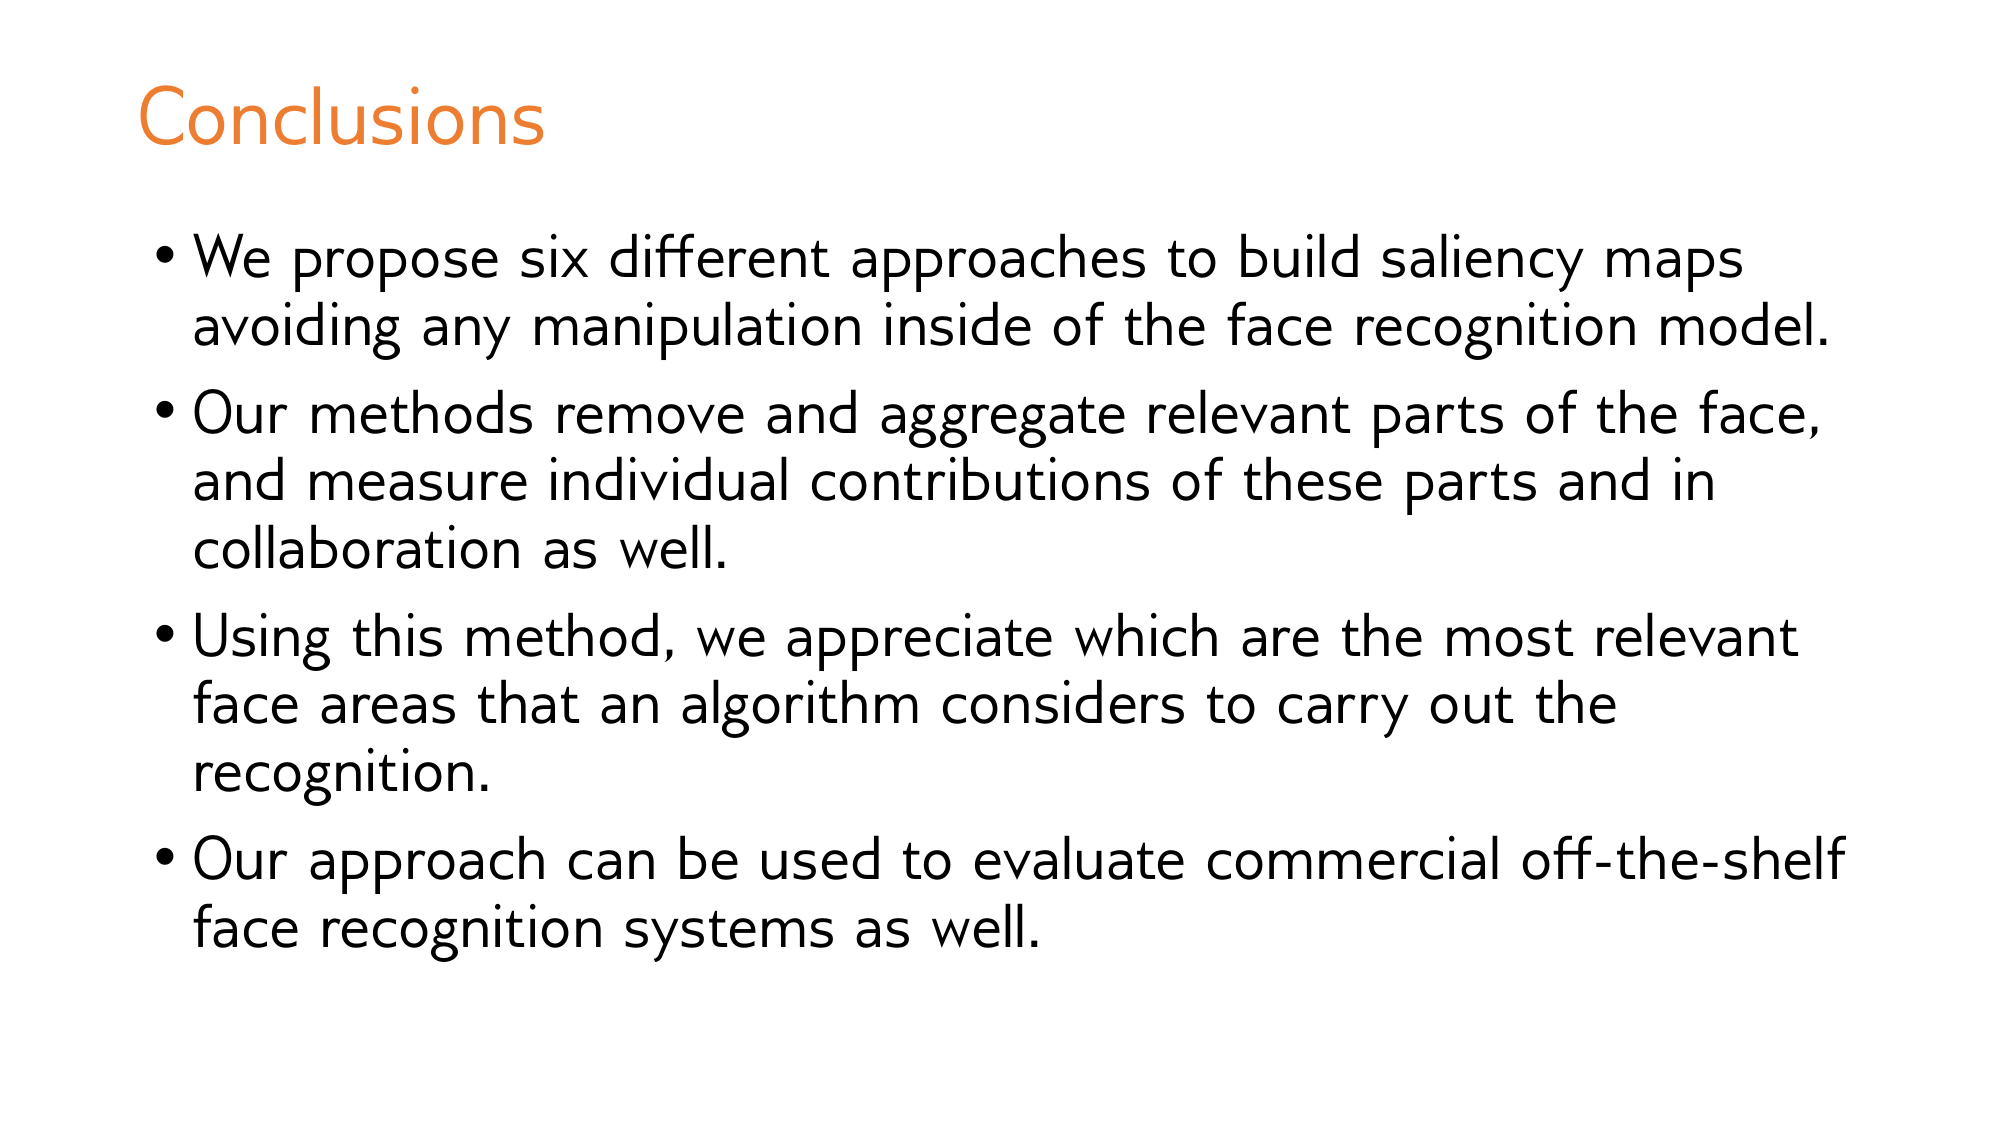

Conclusions
We propose six different approaches to build saliency maps avoiding any manipulation inside of the face recognition model.
Our methods remove and aggregate relevant parts of the face, and measure individual contributions of these parts and in collaboration as well.
Using this method, we appreciate which are the most relevant face areas that an algorithm considers to carry out the recognition.
Our approach can be used to evaluate commercial off-the-shelf face recognition systems as well.